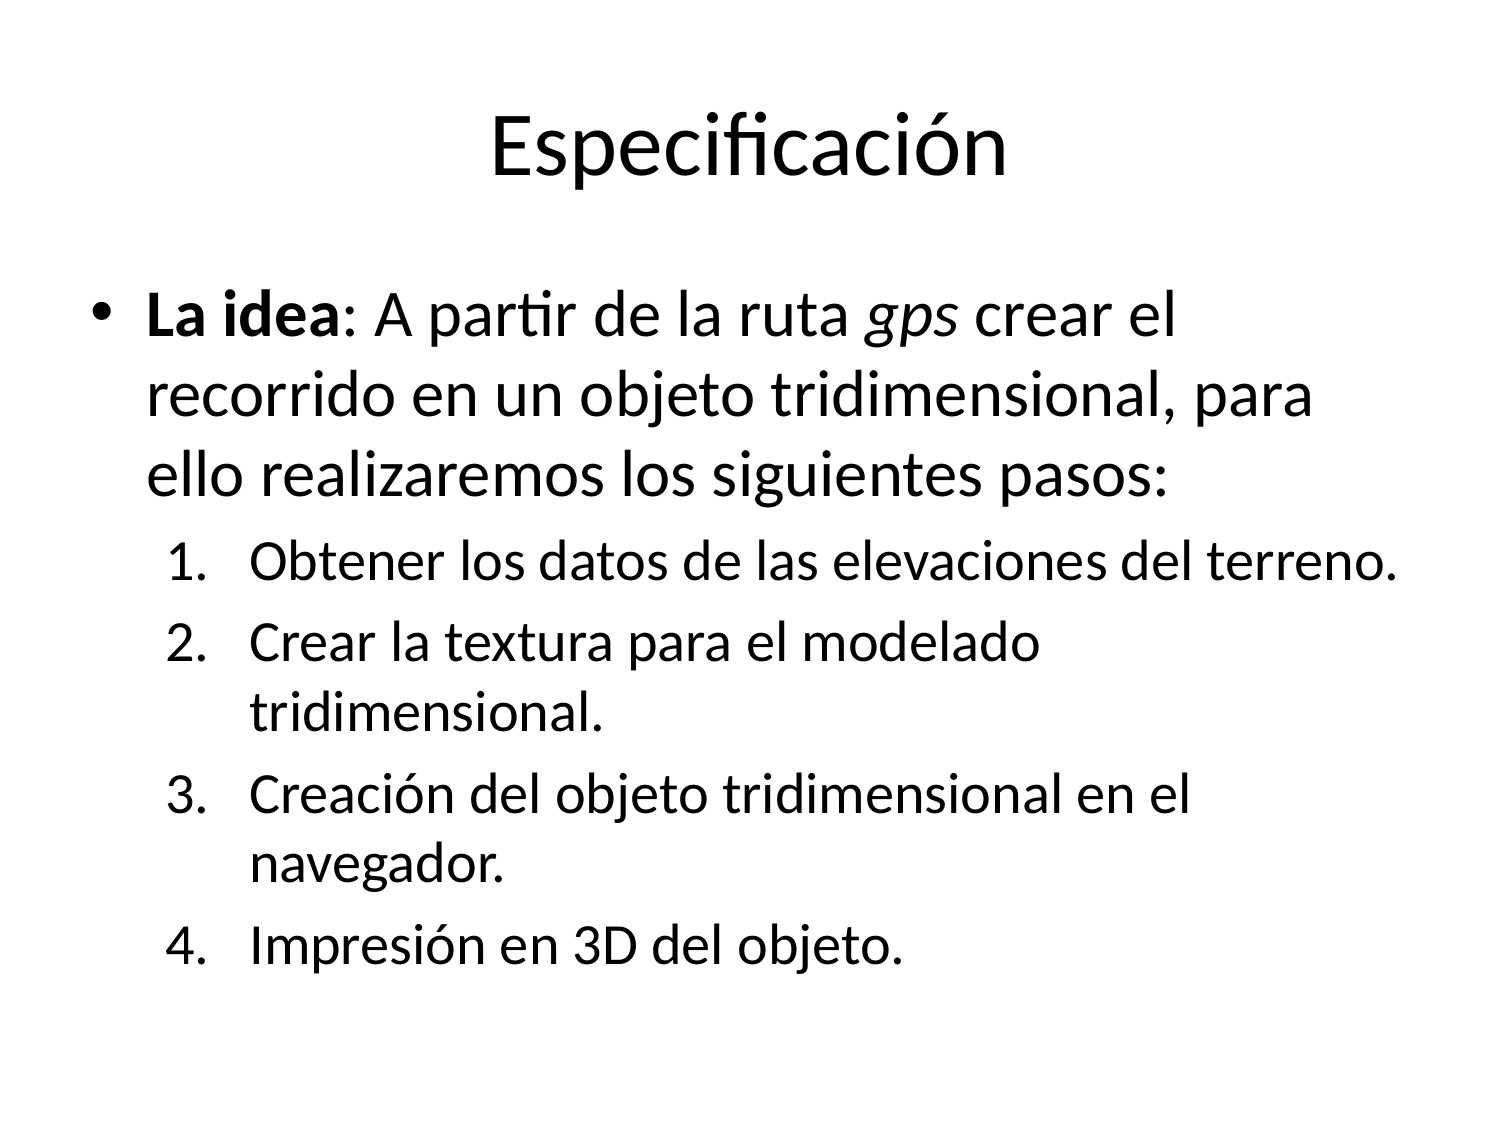

# Especificación
La idea: A partir de la ruta gps crear el recorrido en un objeto tridimensional, para ello realizaremos los siguientes pasos:
Obtener los datos de las elevaciones del terreno.
Crear la textura para el modelado tridimensional.
Creación del objeto tridimensional en el navegador.
Impresión en 3D del objeto.